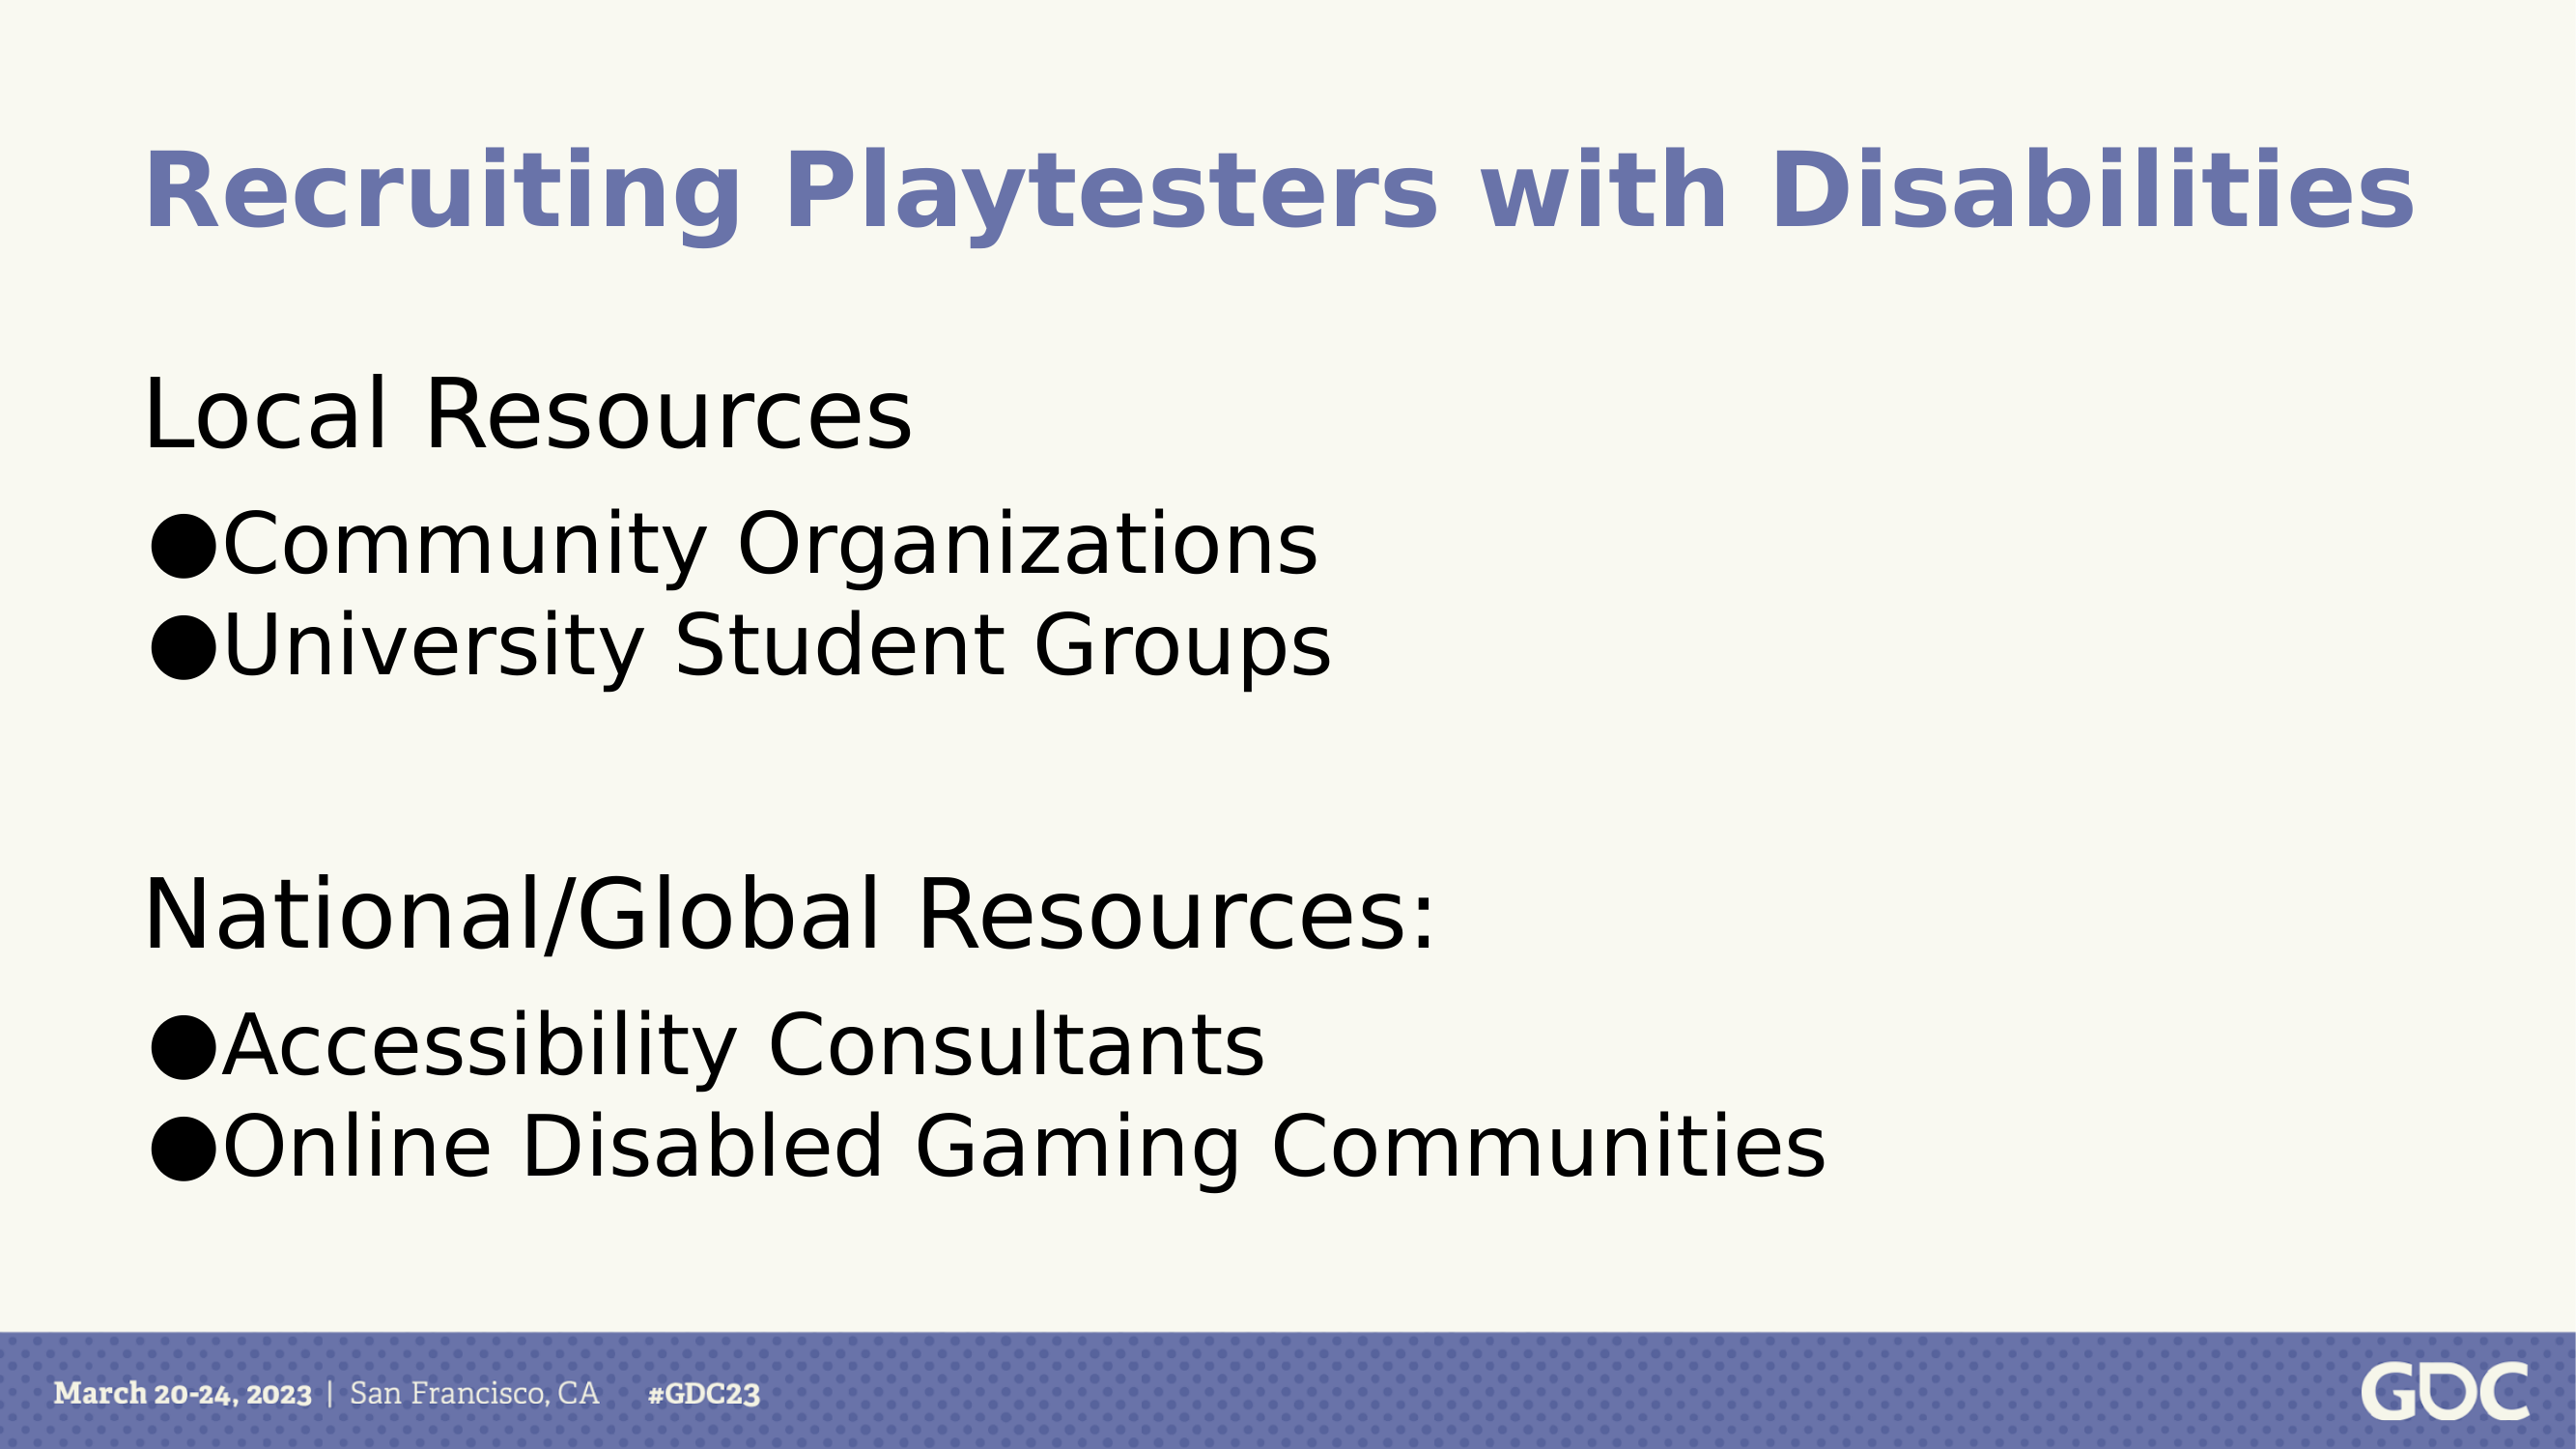

# Recruiting Playtesters with Disabilities
Local Resources
Community Organizations
University Student Groups

National/Global Resources:
Accessibility Consultants
Online Disabled Gaming Communities